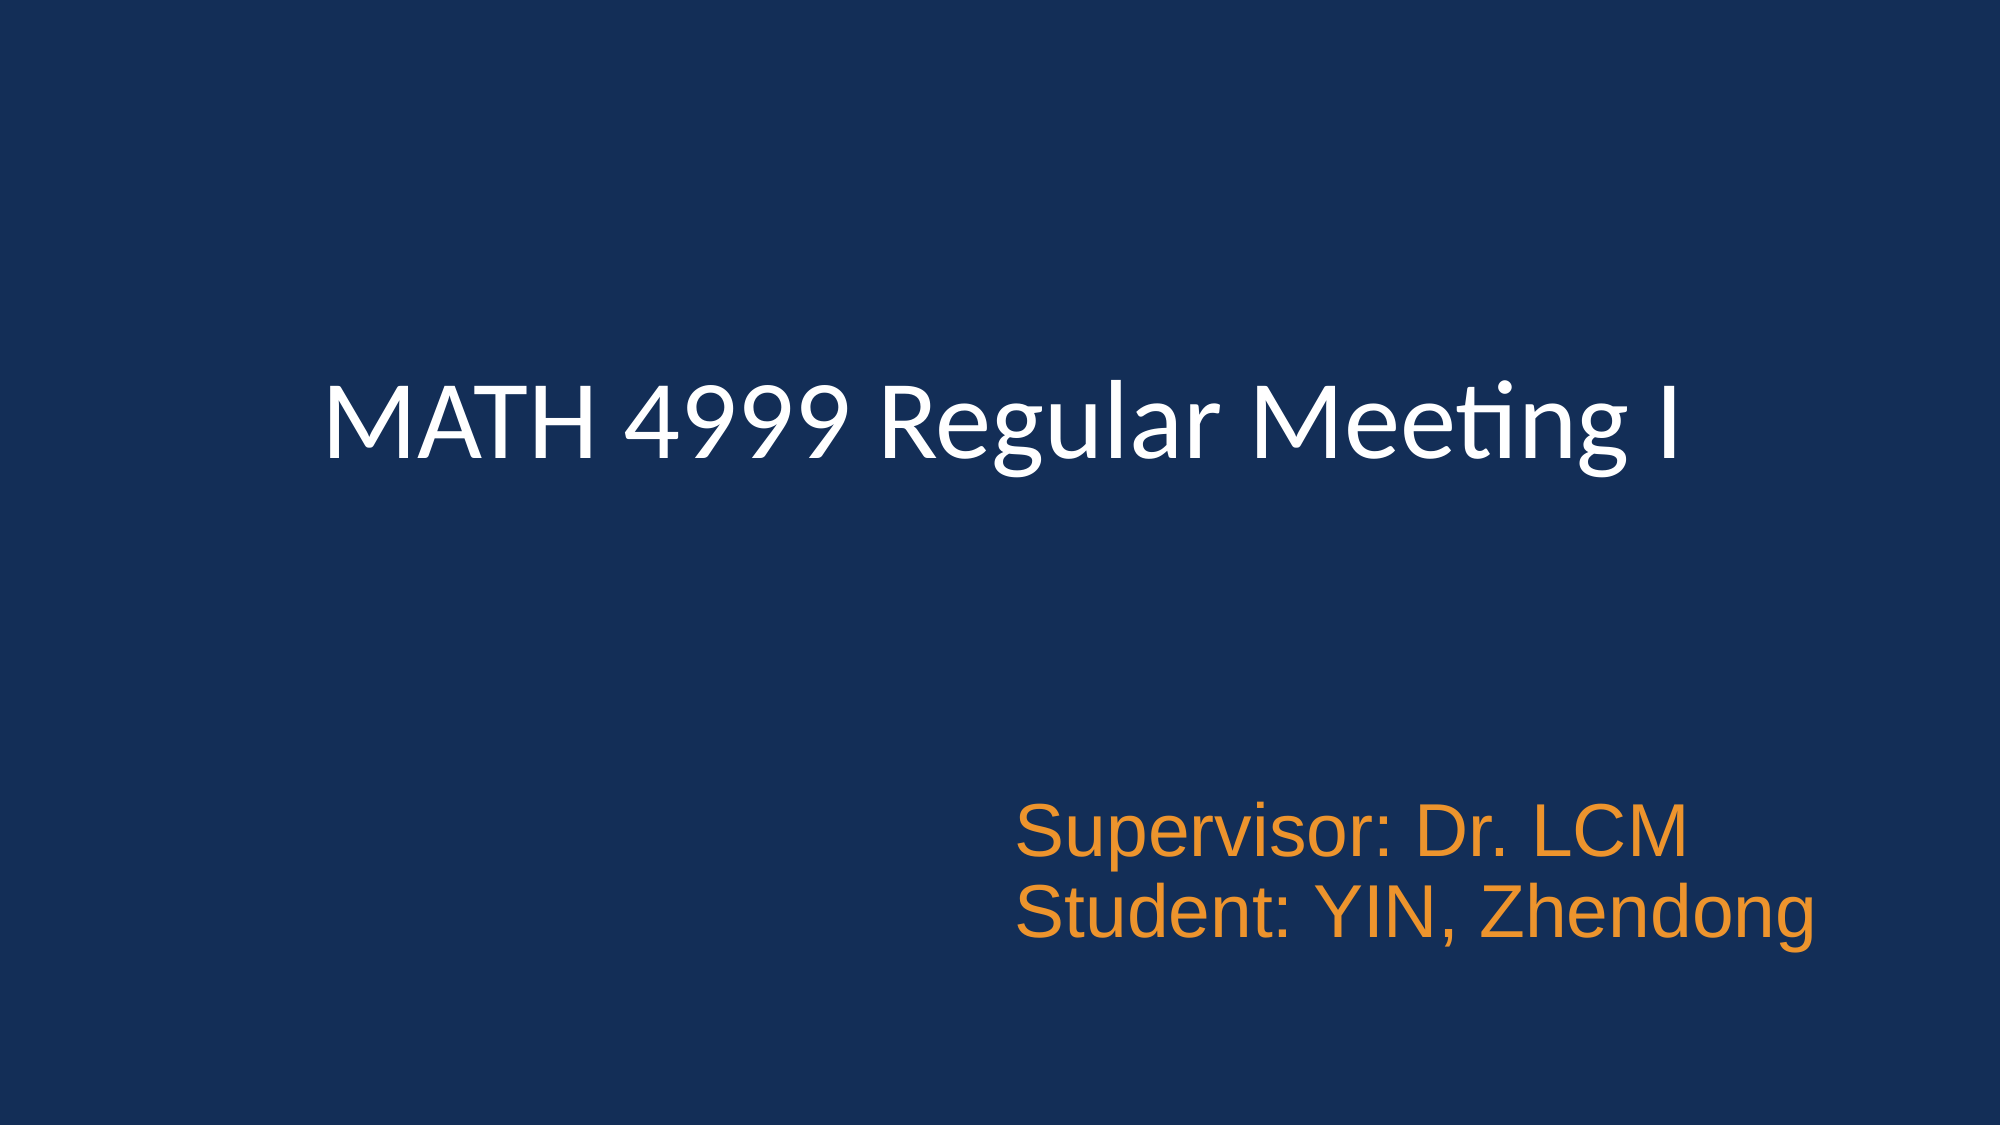

MATH 4999 Regular Meeting I
# Supervisor: Dr. LCM Student: YIN, Zhendong